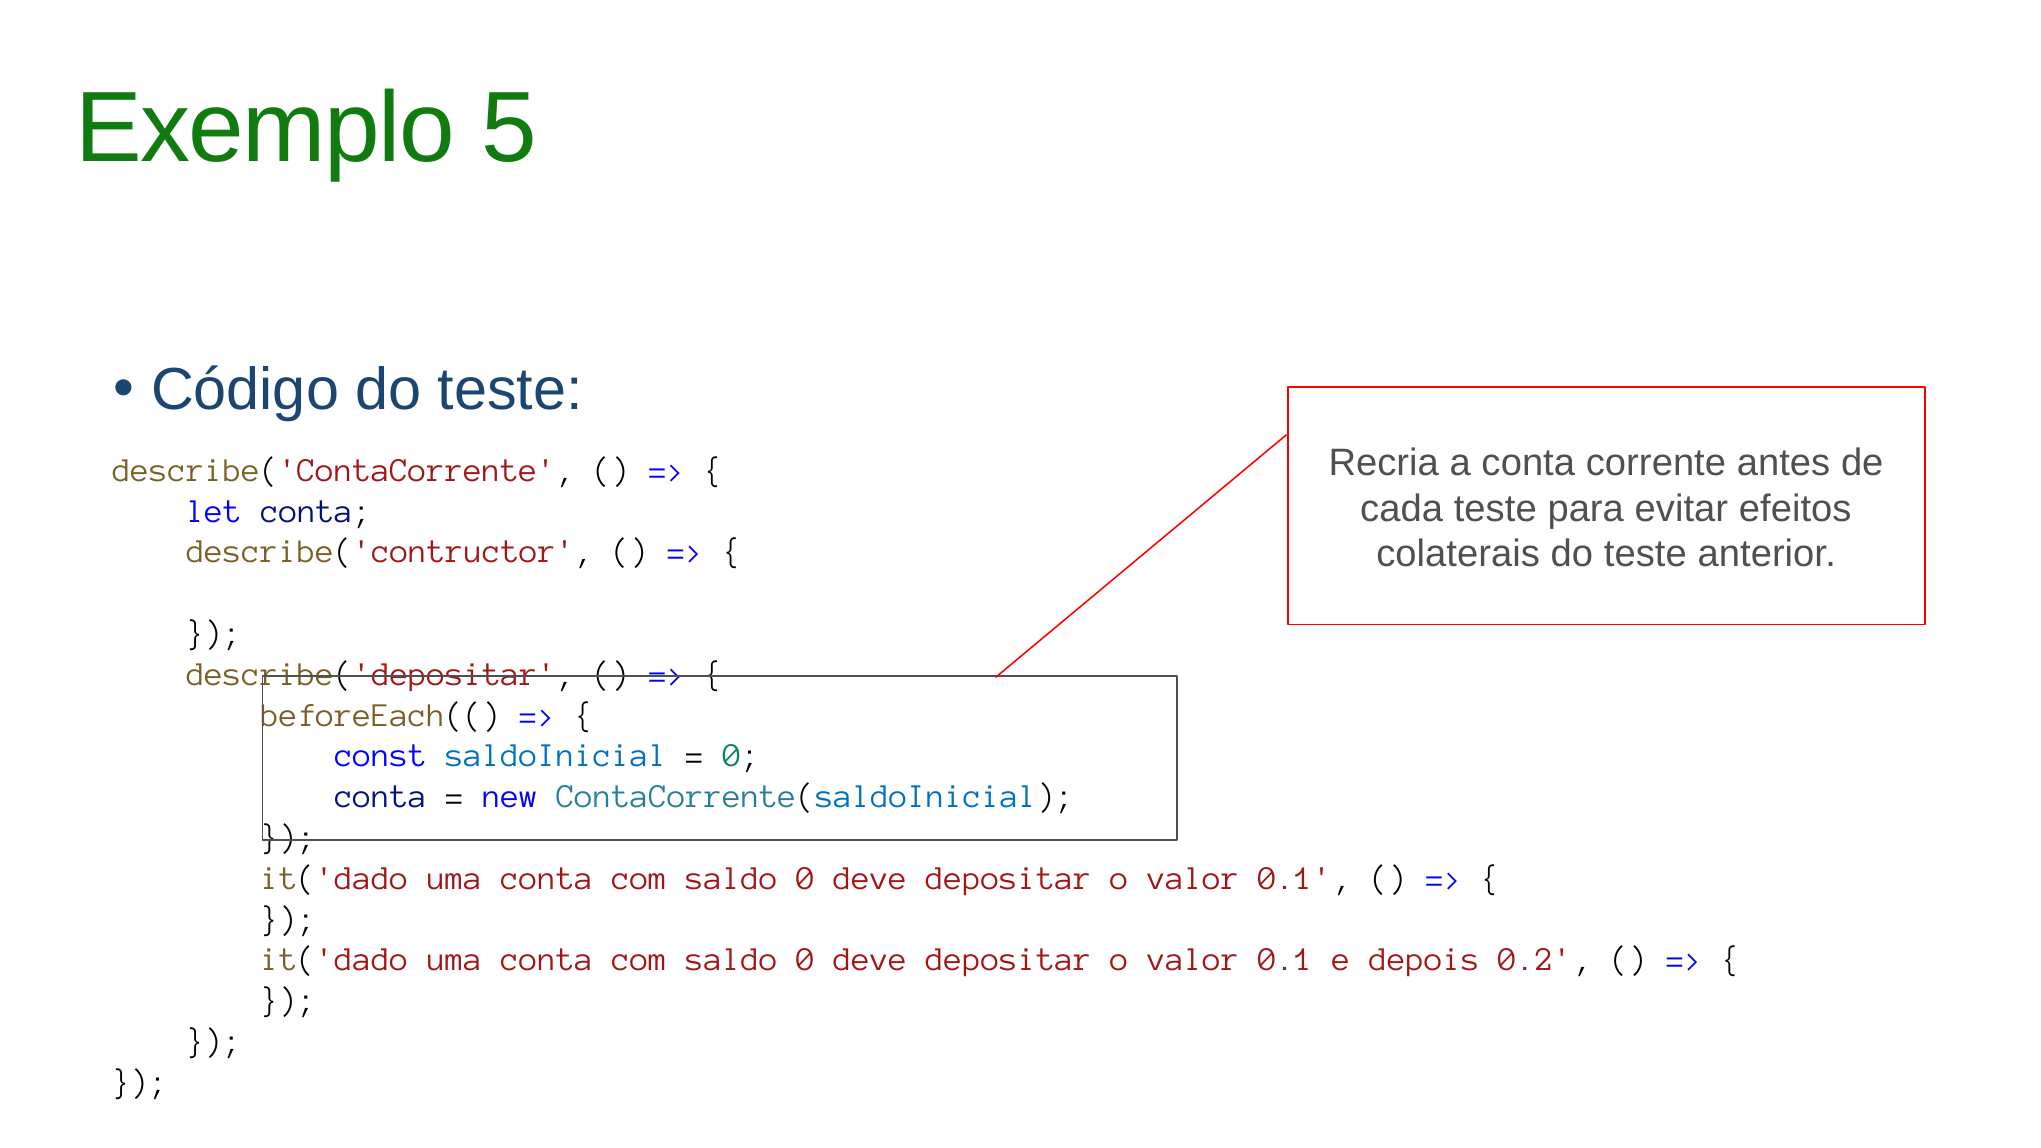

# Exemplo 5
Código do teste:
Recria a conta corrente antes de cada teste para evitar efeitos colaterais do teste anterior.
describe('ContaCorrente', () => {
    let conta;
    describe('contructor', () => {

    });
    describe('depositar', () => {
        beforeEach(() => {
            const saldoInicial = 0;
            conta = new ContaCorrente(saldoInicial);
        });
        it('dado uma conta com saldo 0 deve depositar o valor 0.1', () => {
        });
        it('dado uma conta com saldo 0 deve depositar o valor 0.1 e depois 0.2', () => {
        });
    });
});